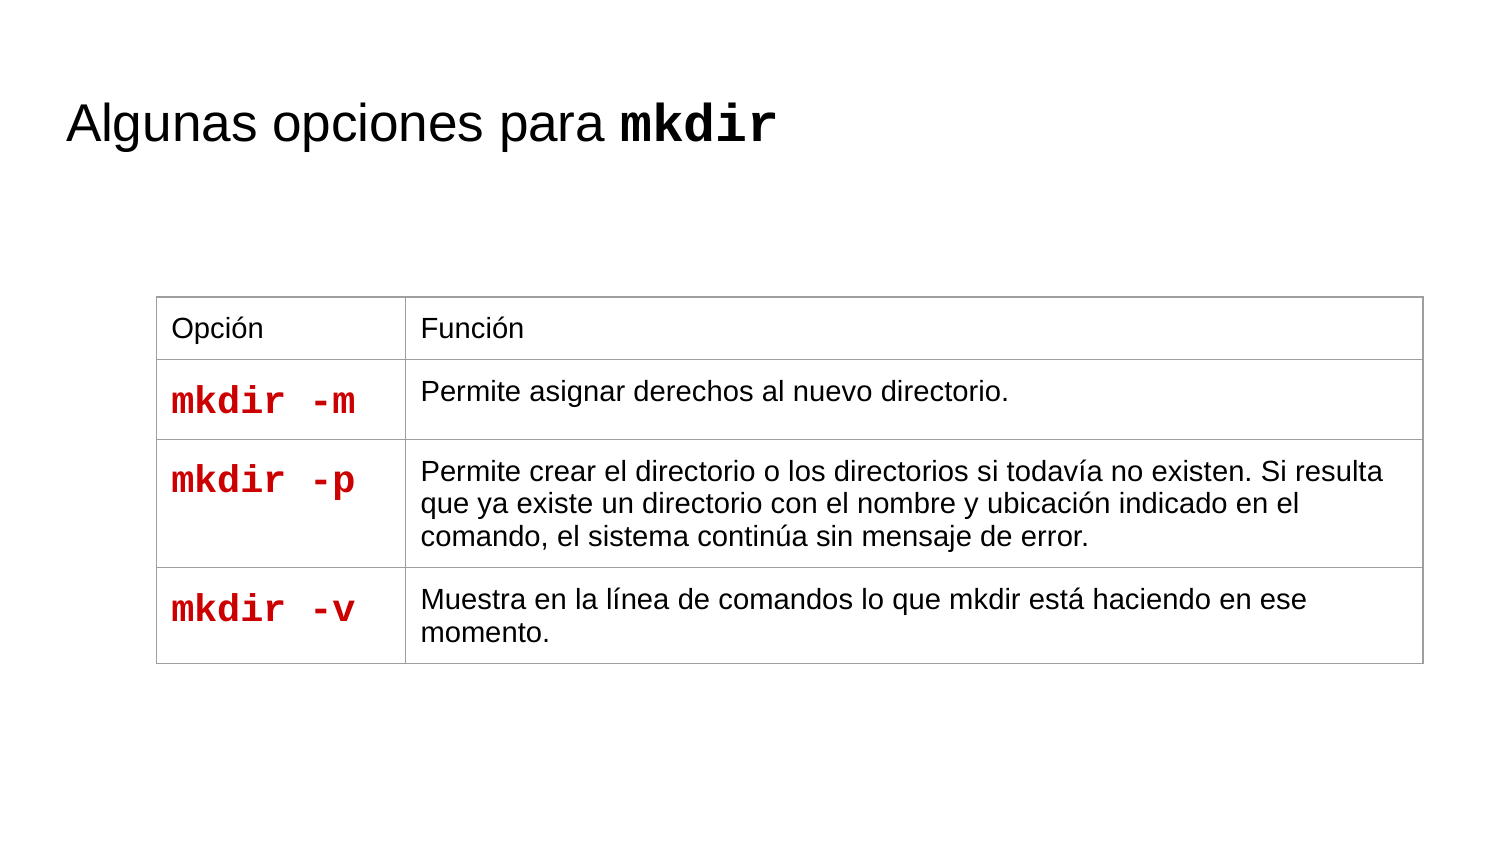

# Algunas opciones para mkdir
| Opción | Función |
| --- | --- |
| mkdir -m | Permite asignar derechos al nuevo directorio. |
| mkdir -p | Permite crear el directorio o los directorios si todavía no existen. Si resulta que ya existe un directorio con el nombre y ubicación indicado en el comando, el sistema continúa sin mensaje de error. |
| mkdir -v | Muestra en la línea de comandos lo que mkdir está haciendo en ese momento. |